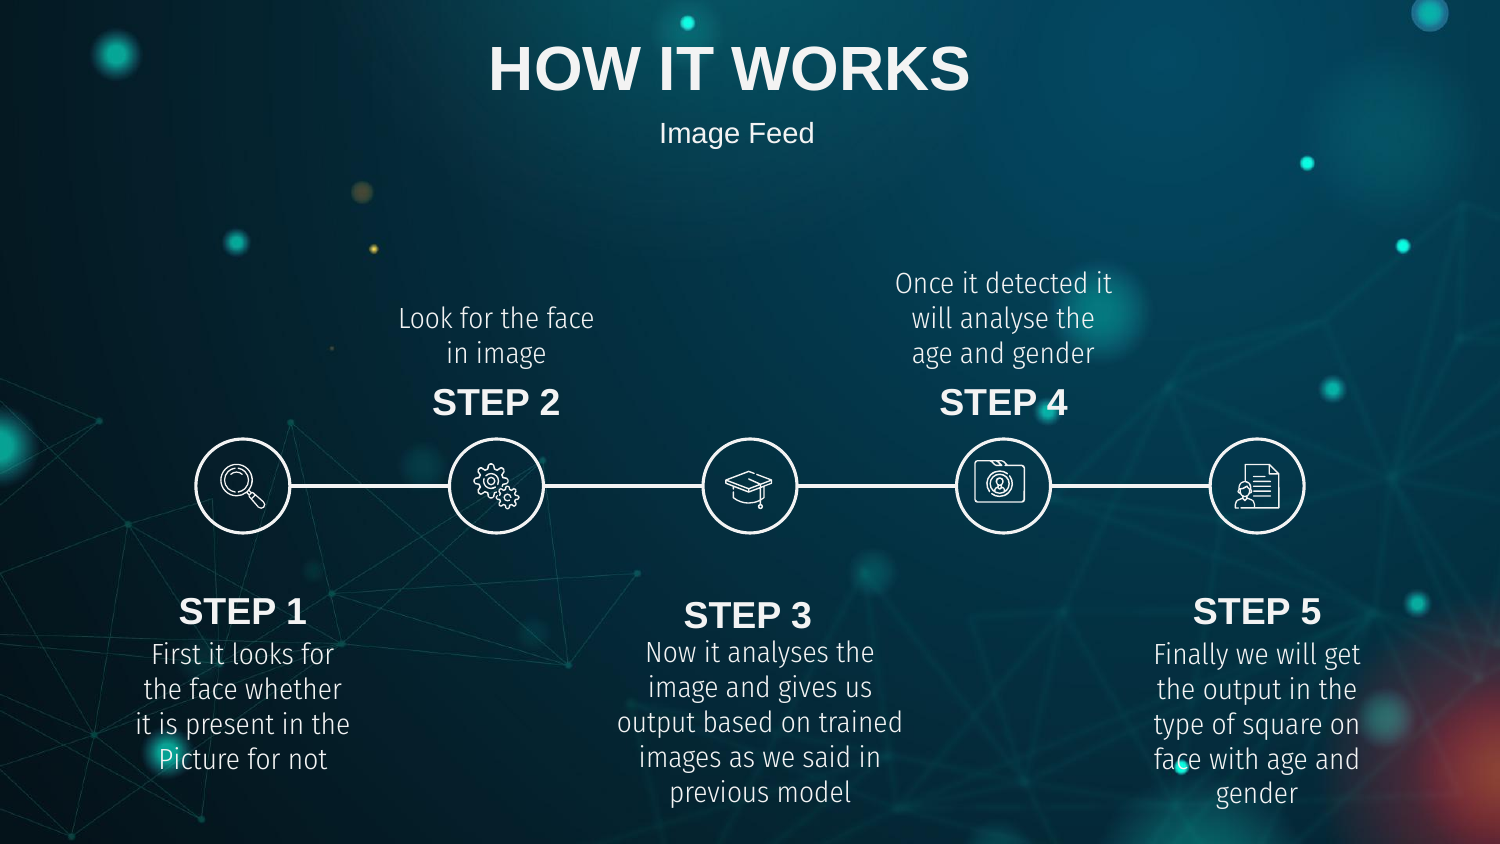

# HOW IT WORKS
Image Feed
Look for the face in image
Once it detected it will analyse the age and gender
STEP 2
STEP 4

STEP 1
STEP 5
STEP 3
Now it analyses the image and gives us output based on trained images as we said in previous model
First it looks for the face whether it is present in the Picture for not
Finally we will get the output in the type of square on face with age and gender